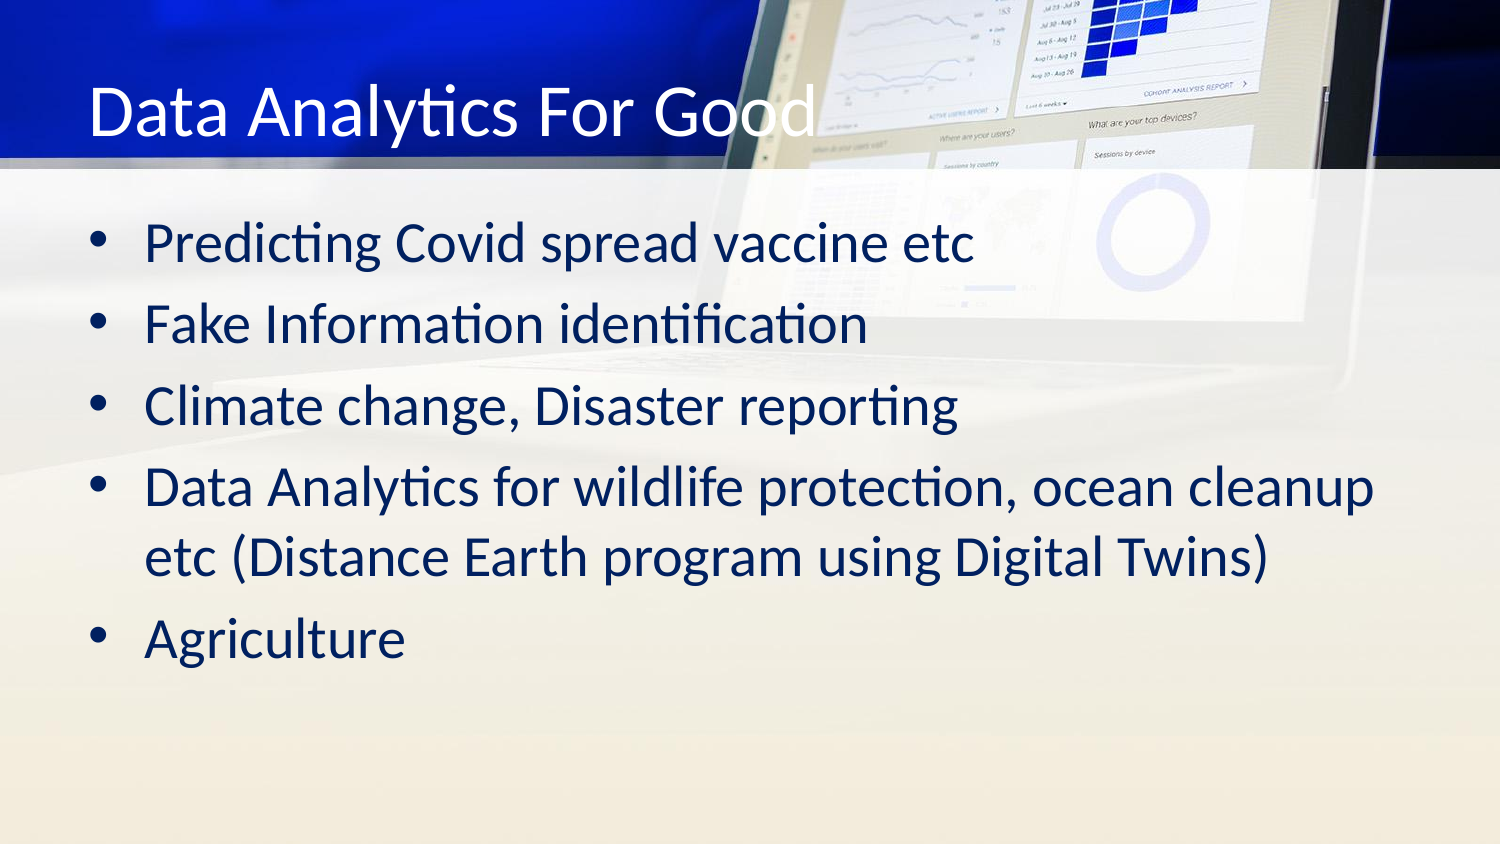

# Data Analytics For Good
Predicting Covid spread vaccine etc
Fake Information identification
Climate change, Disaster reporting
Data Analytics for wildlife protection, ocean cleanup etc (Distance Earth program using Digital Twins)
Agriculture